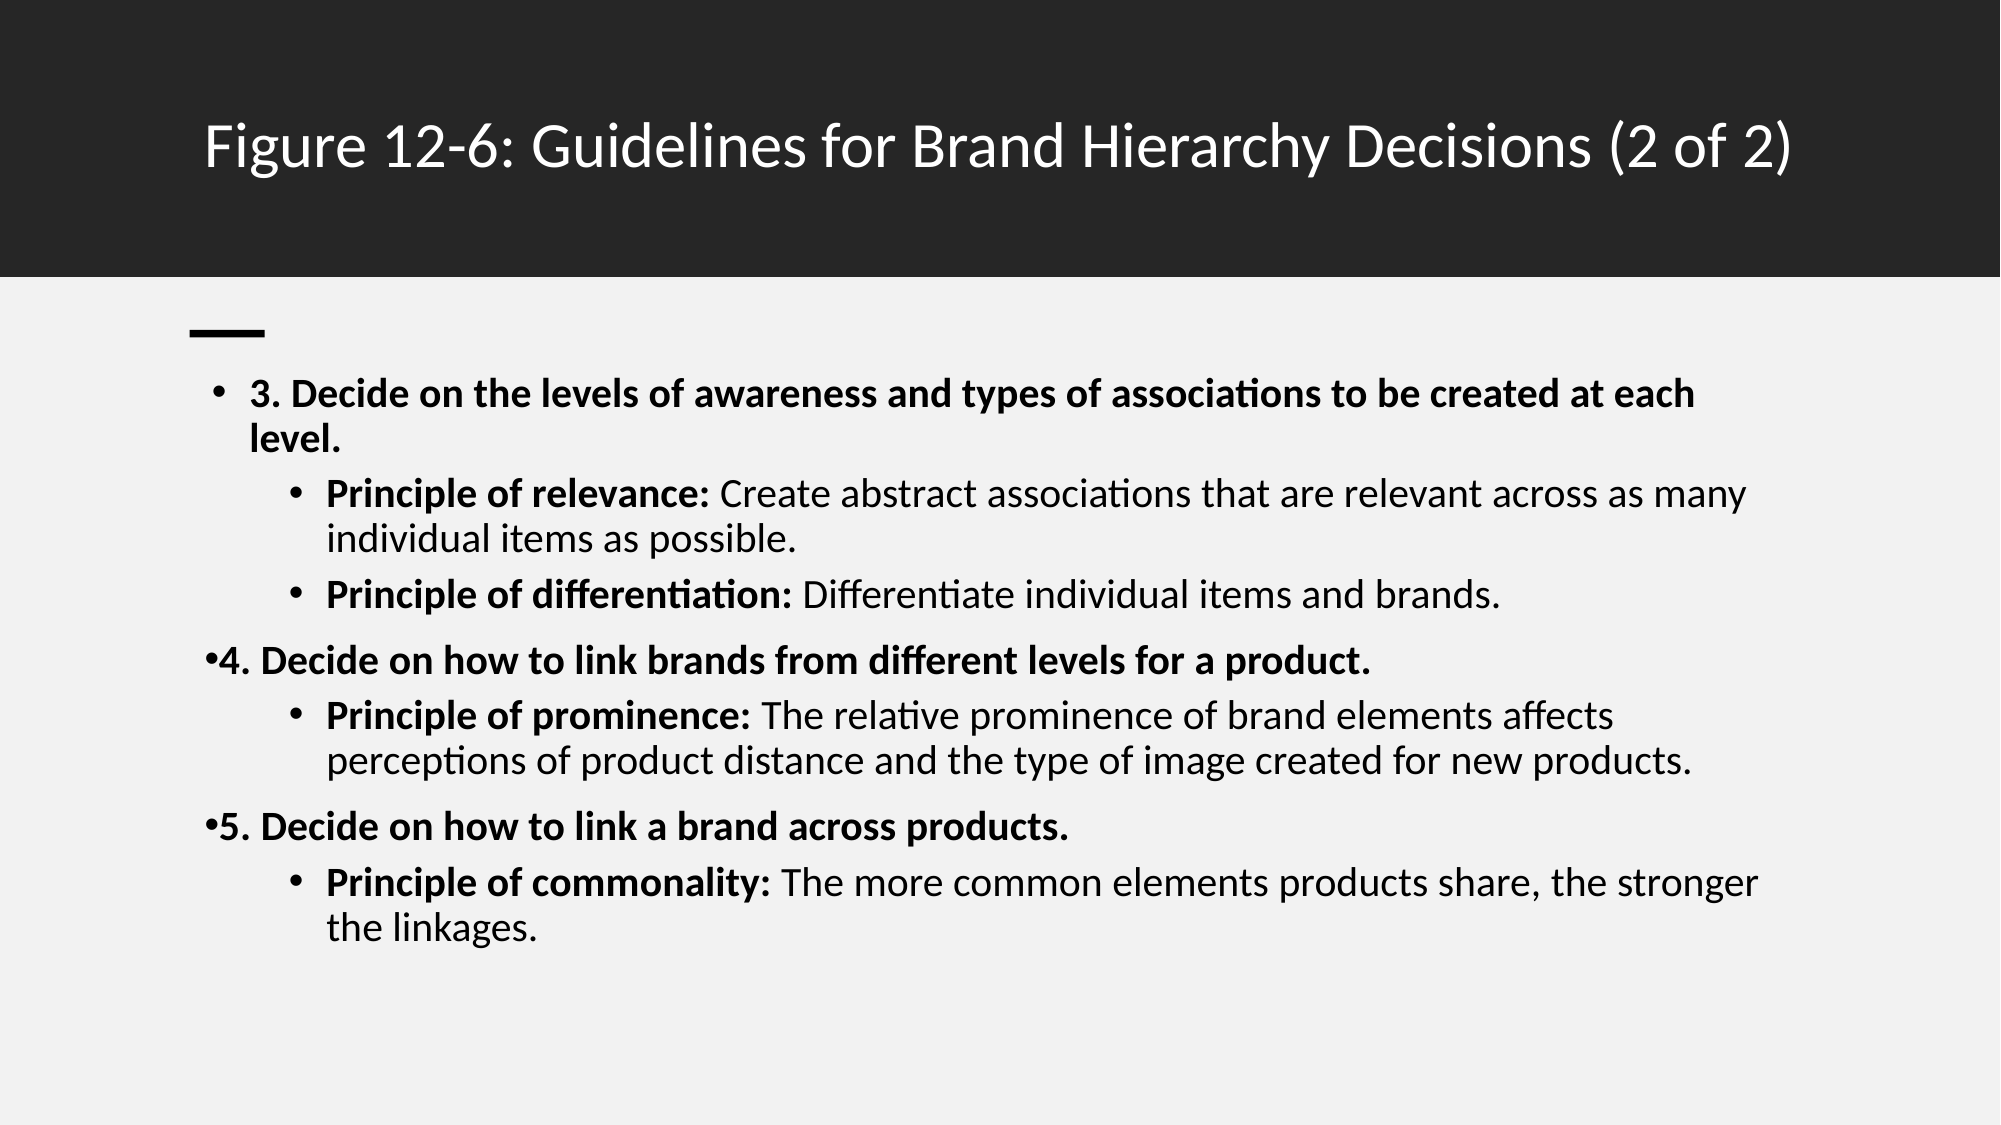

# Figure 12-6: Guidelines for Brand Hierarchy Decisions (2 of 2)

3. Decide on the levels of awareness and types of associations to be created at each level.
Principle of relevance: Create abstract associations that are relevant across as many individual items as possible.
Principle of differentiation: Differentiate individual items and brands.
4. Decide on how to link brands from different levels for a product.
Principle of prominence: The relative prominence of brand elements affects perceptions of product distance and the type of image created for new products.
5. Decide on how to link a brand across products.
Principle of commonality: The more common elements products share, the stronger the linkages.